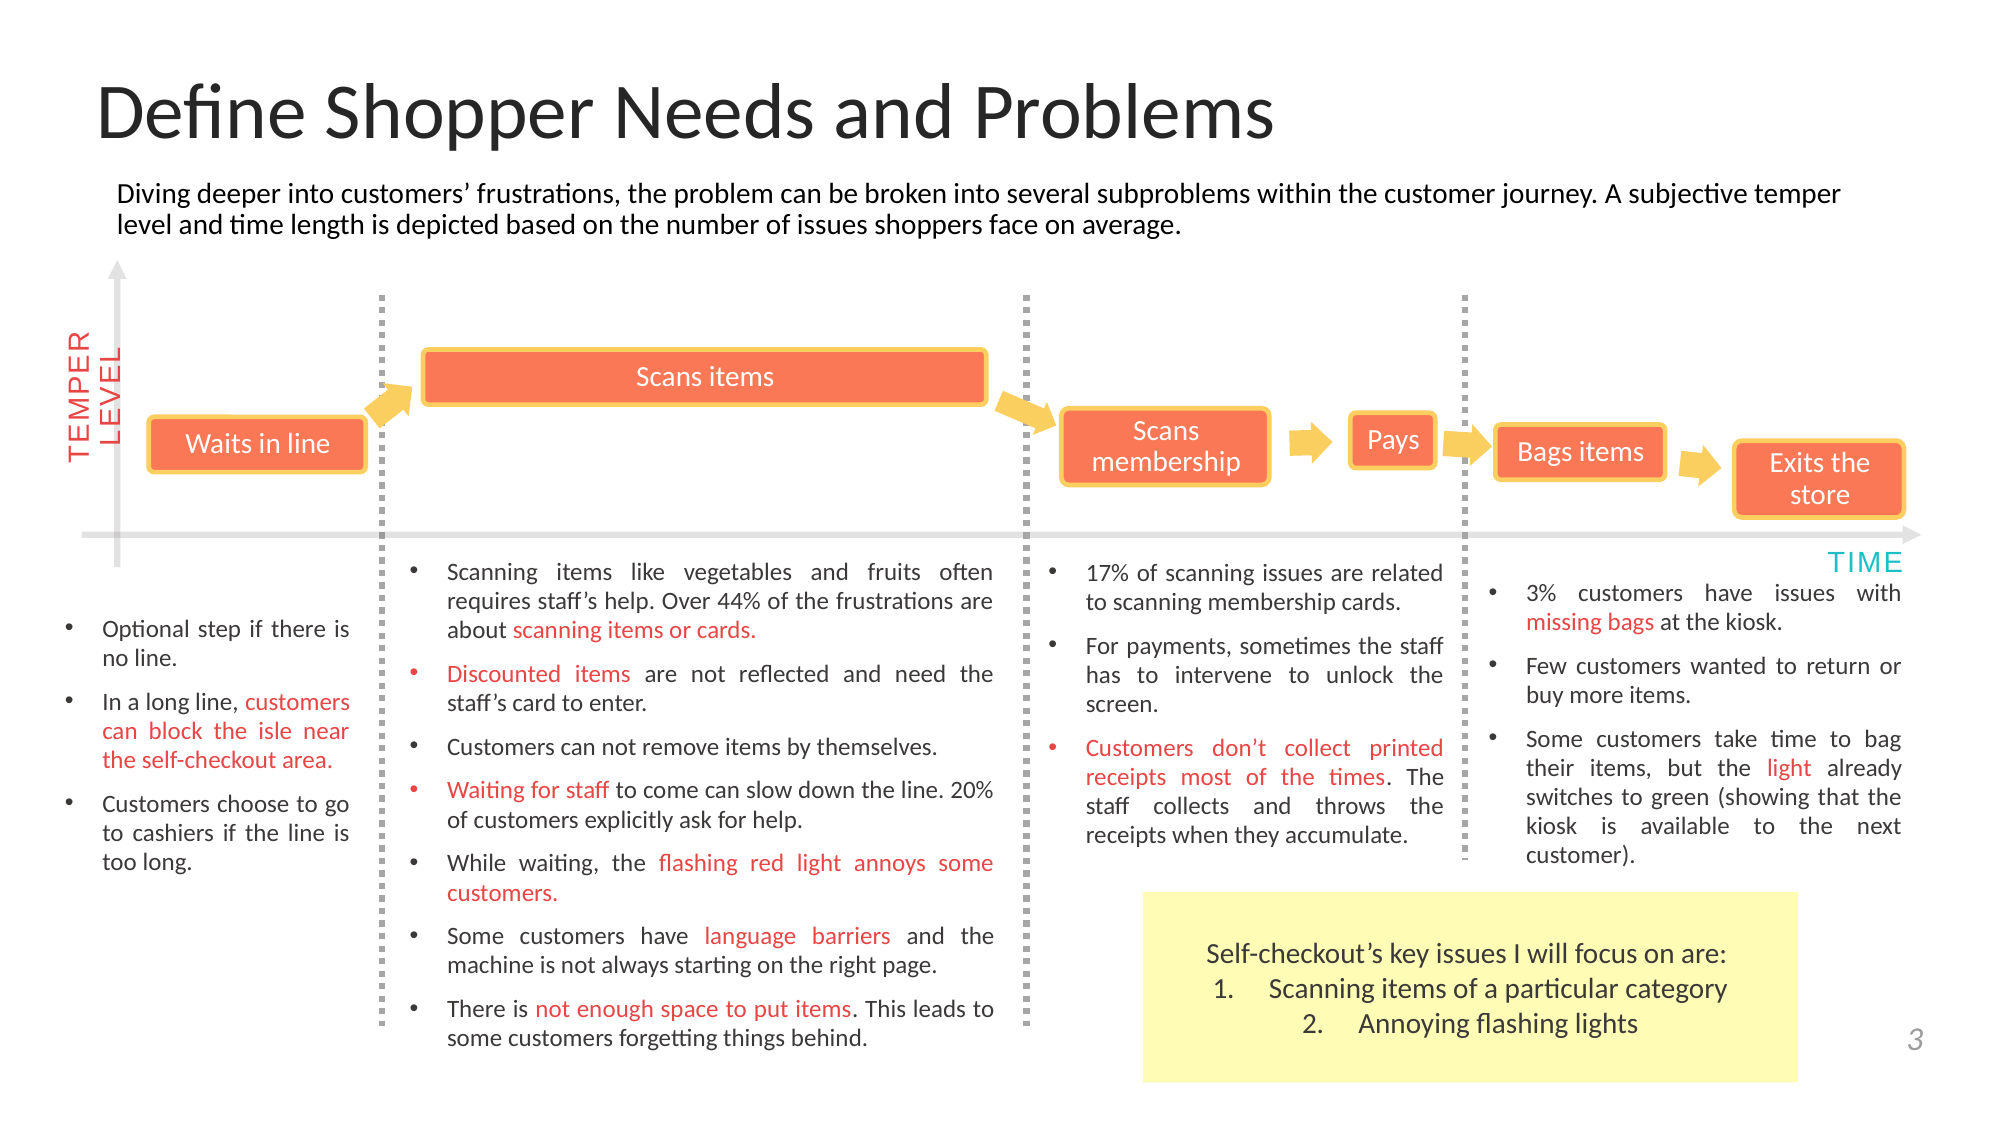

# Define Shopper Needs and Problems
Diving deeper into customers’ frustrations, the problem can be broken into several subproblems within the customer journey. A subjective temper level and time length is depicted based on the number of issues shoppers face on average.

Waits in line

Scans items

Scans membership

Pays

Bags items

Exits the store
TEMPER LEVEL
TIME
Scanning items like vegetables and fruits often requires staff’s help. Over 44% of the frustrations are about scanning items or cards.
Discounted items are not reflected and need the staff’s card to enter.
Customers can not remove items by themselves.
Waiting for staff to come can slow down the line. 20% of customers explicitly ask for help.
While waiting, the flashing red light annoys some customers.
Some customers have language barriers and the machine is not always starting on the right page.
There is not enough space to put items. This leads to some customers forgetting things behind.

17% of scanning issues are related to scanning membership cards.
For payments, sometimes the staff has to intervene to unlock the screen.
Customers don’t collect printed receipts most of the times. The staff collects and throws the receipts when they accumulate.

3% customers have issues with missing bags at the kiosk.
Few customers wanted to return or buy more items.
Some customers take time to bag their items, but the light already switches to green (showing that the kiosk is available to the next customer).
Optional step if there is no line.
In a long line, customers can block the isle near the self-checkout area.
Customers choose to go to cashiers if the line is too long.

Self-checkout’s key issues I will focus on are:
Scanning items of a particular category
Annoying flashing lights
3